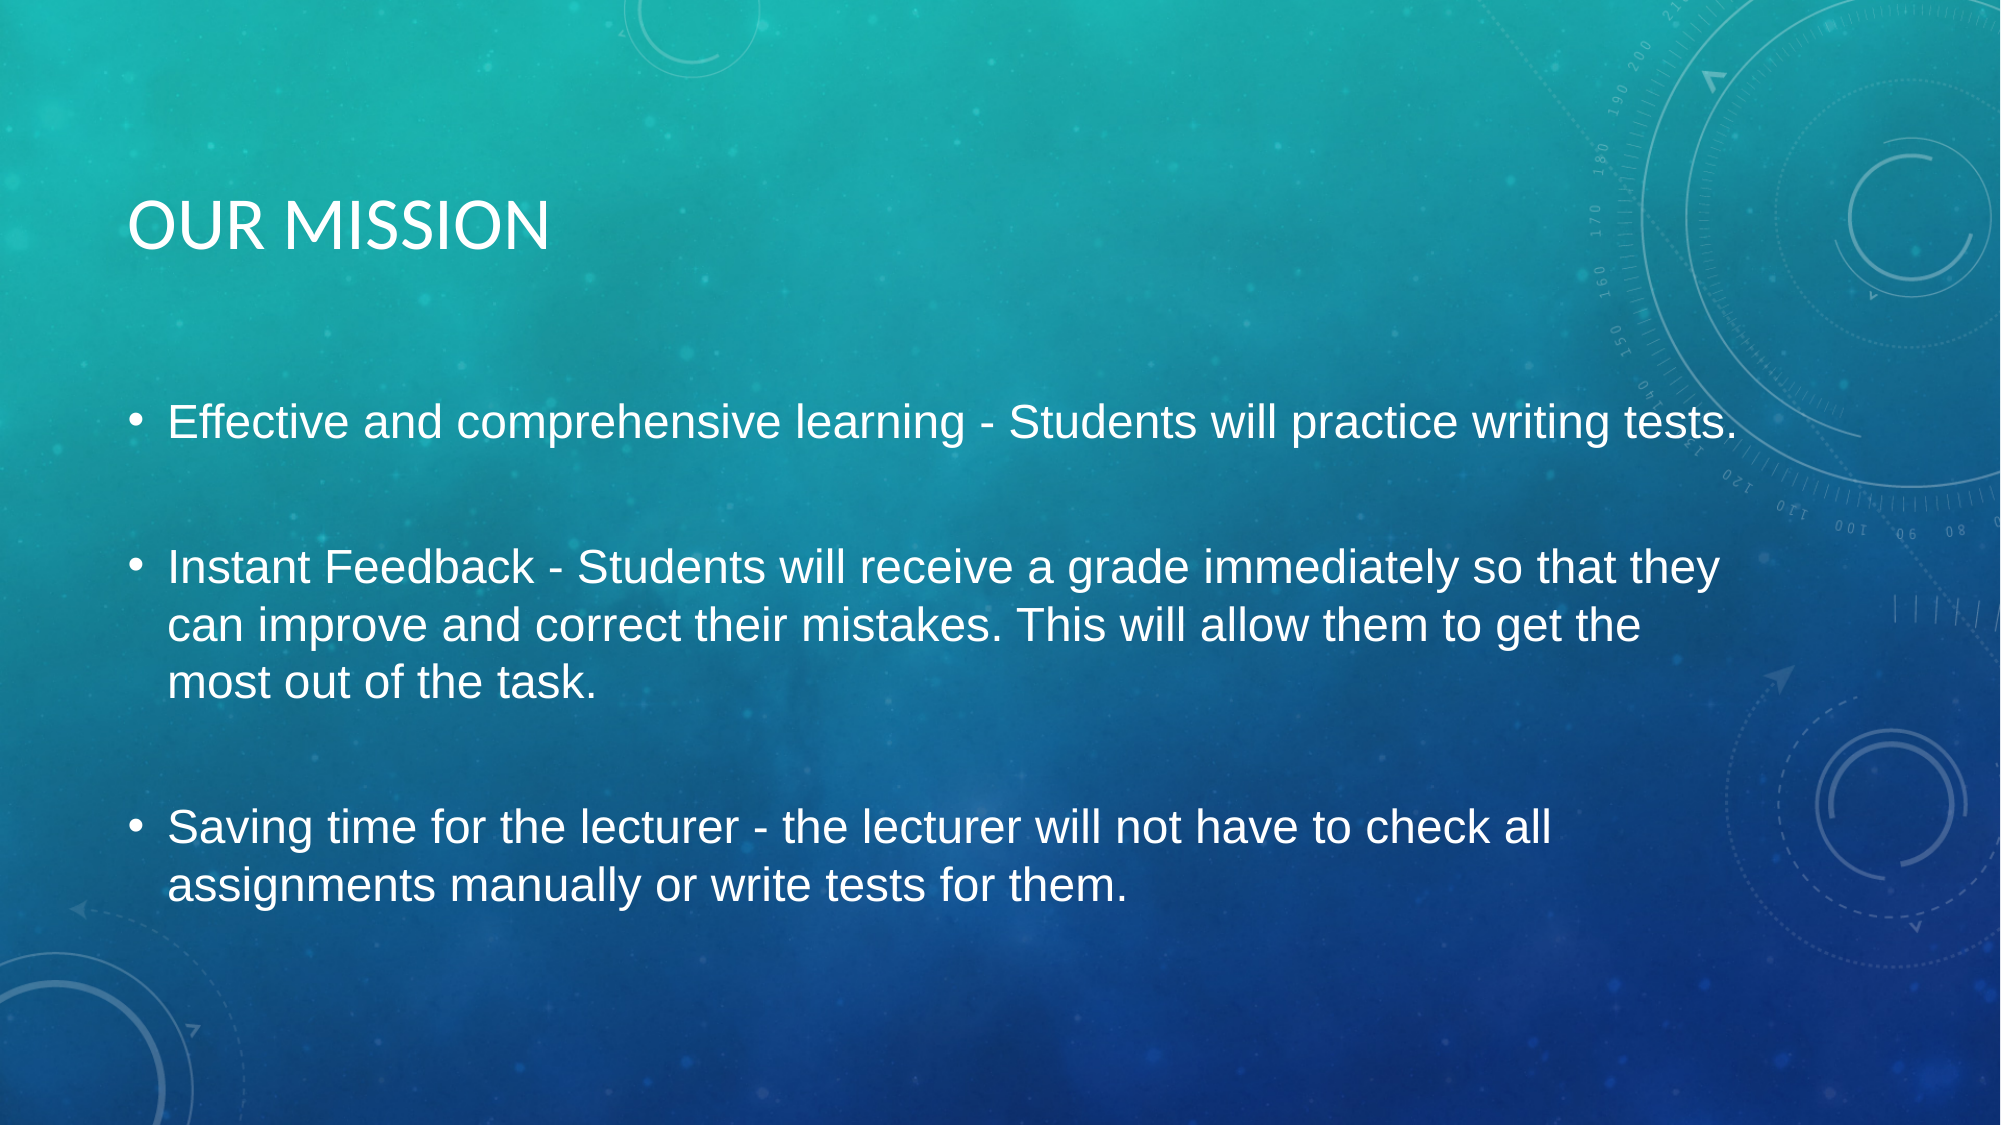

# OUR MISSION
Effective and comprehensive learning - Students will practice writing tests.

Instant Feedback - Students will receive a grade immediately so that they can improve and correct their mistakes. This will allow them to get the most out of the task.

Saving time for the lecturer - the lecturer will not have to check all assignments manually or write tests for them.